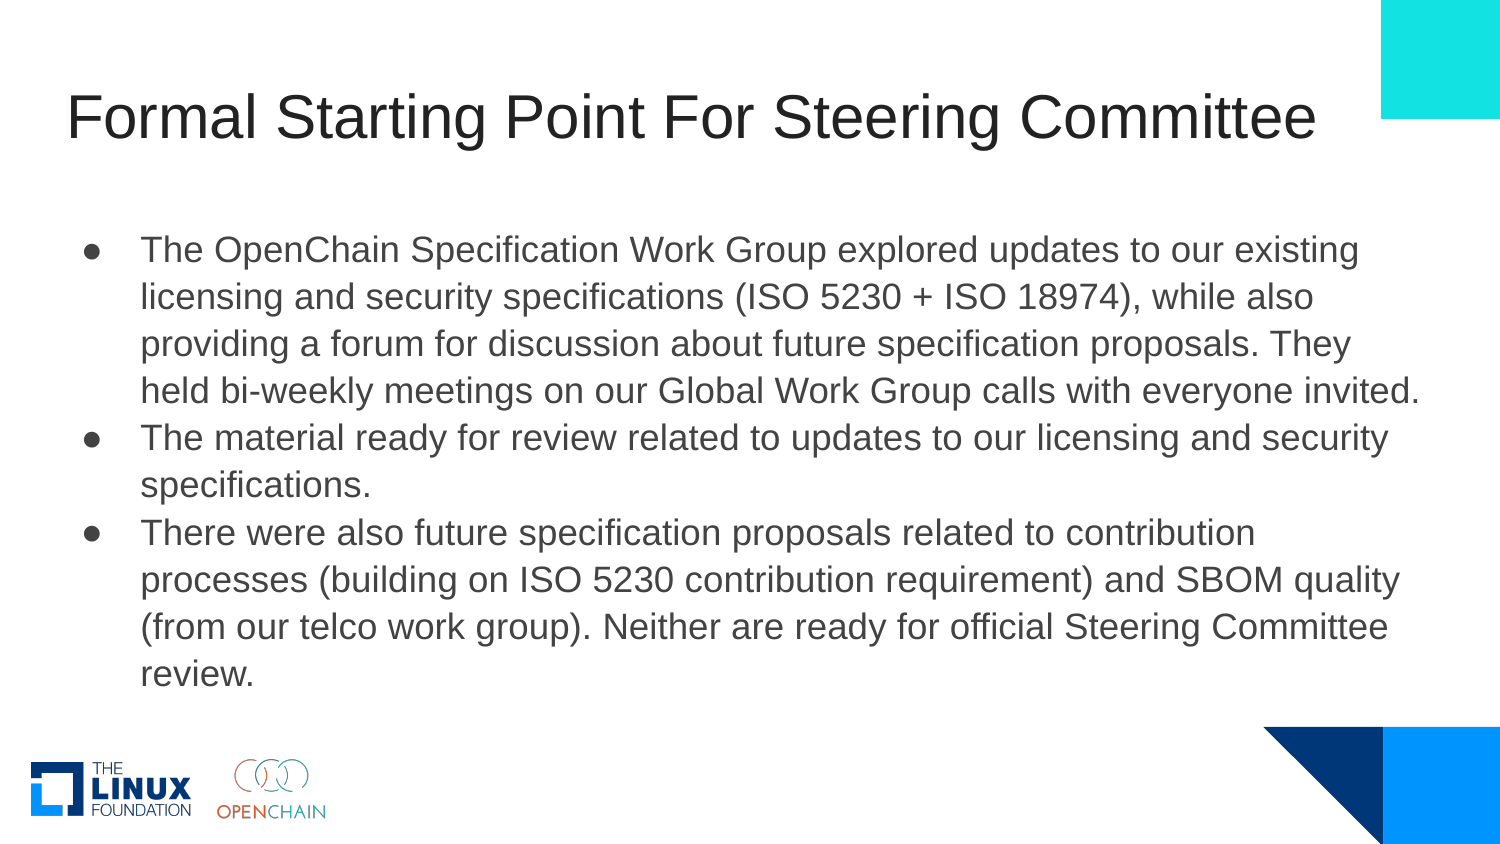

# Formal Starting Point For Steering Committee
The OpenChain Specification Work Group explored updates to our existing licensing and security specifications (ISO 5230 + ISO 18974), while also providing a forum for discussion about future specification proposals. They held bi-weekly meetings on our Global Work Group calls with everyone invited.
The material ready for review related to updates to our licensing and security specifications.
There were also future specification proposals related to contribution processes (building on ISO 5230 contribution requirement) and SBOM quality (from our telco work group). Neither are ready for official Steering Committee review.